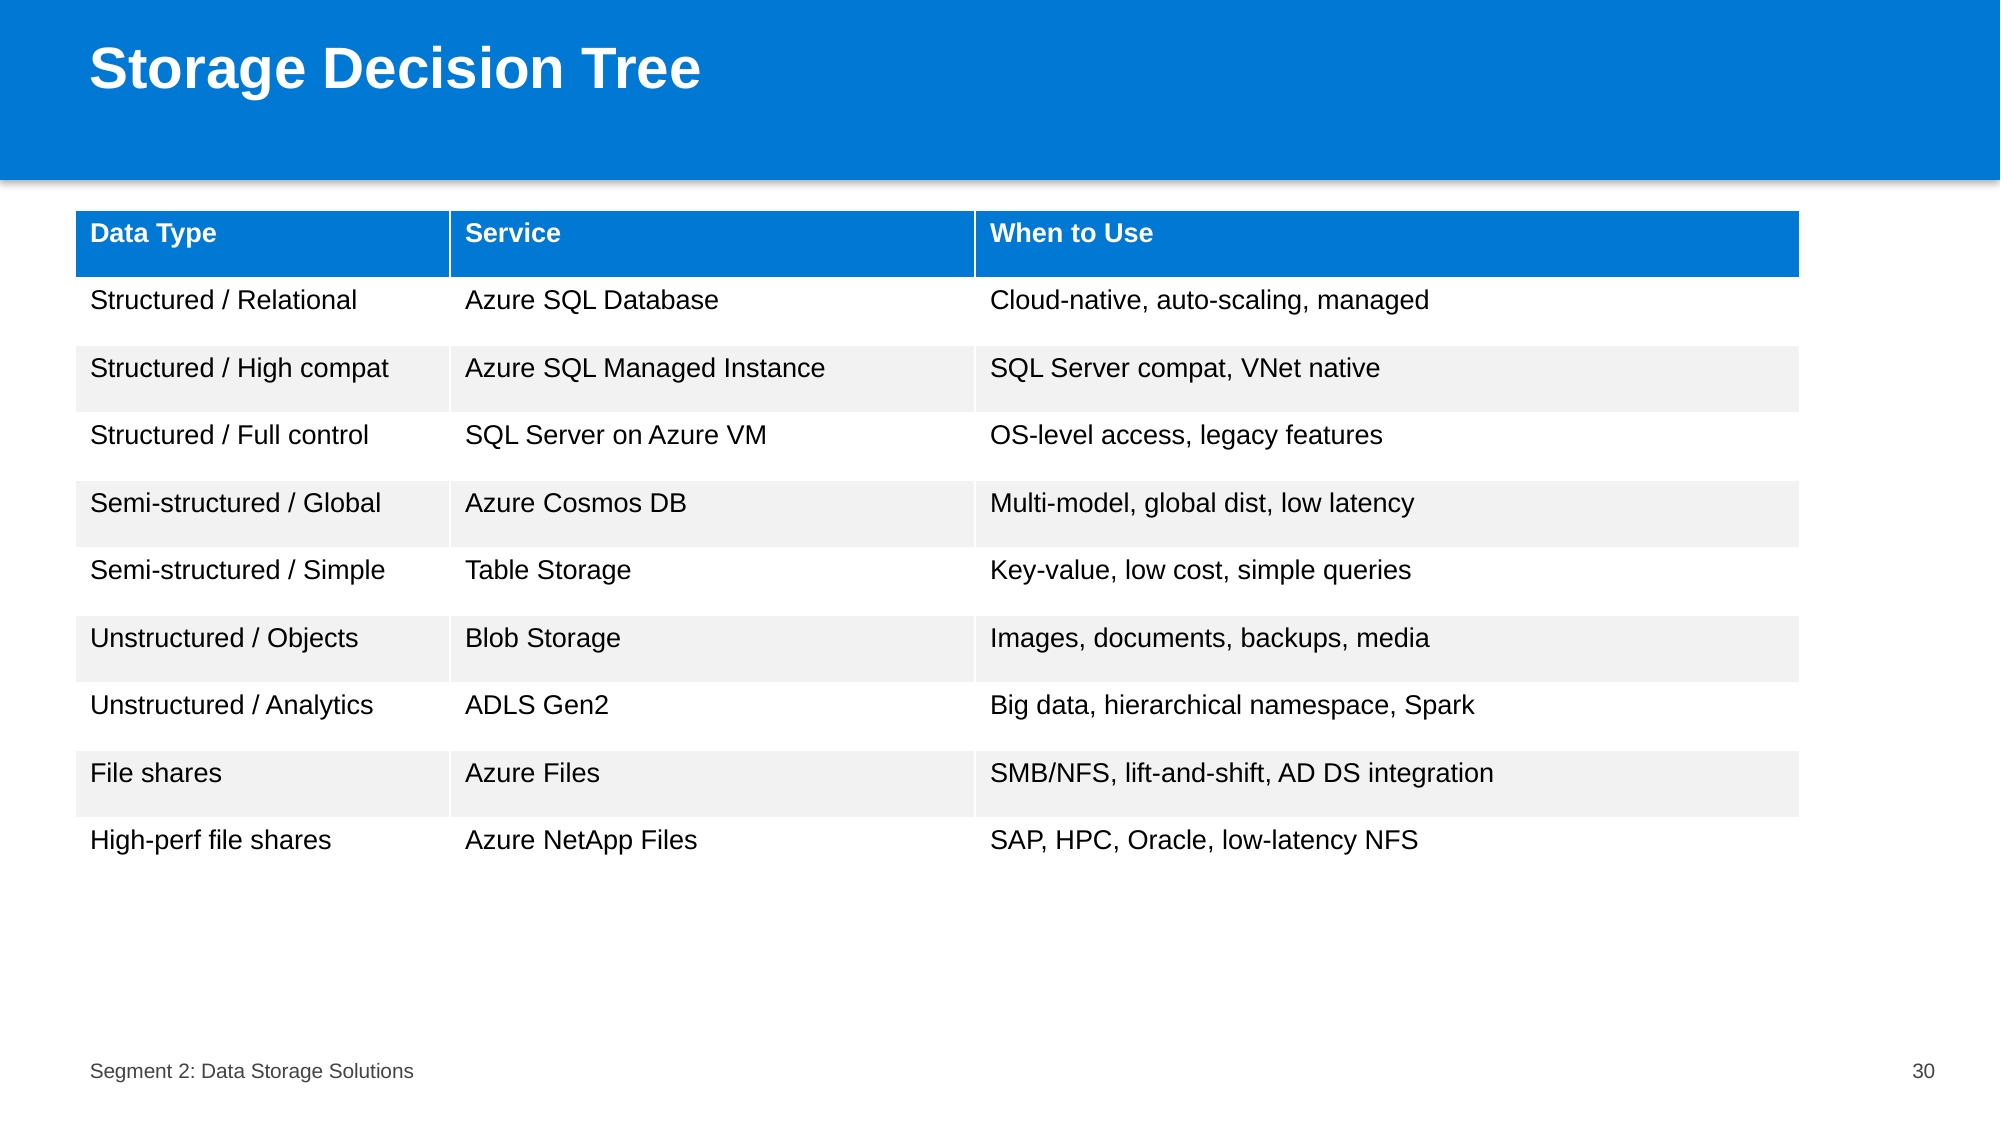

Storage Decision Tree
| Data Type | Service | When to Use |
| --- | --- | --- |
| Structured / Relational | Azure SQL Database | Cloud-native, auto-scaling, managed |
| Structured / High compat | Azure SQL Managed Instance | SQL Server compat, VNet native |
| Structured / Full control | SQL Server on Azure VM | OS-level access, legacy features |
| Semi-structured / Global | Azure Cosmos DB | Multi-model, global dist, low latency |
| Semi-structured / Simple | Table Storage | Key-value, low cost, simple queries |
| Unstructured / Objects | Blob Storage | Images, documents, backups, media |
| Unstructured / Analytics | ADLS Gen2 | Big data, hierarchical namespace, Spark |
| File shares | Azure Files | SMB/NFS, lift-and-shift, AD DS integration |
| High-perf file shares | Azure NetApp Files | SAP, HPC, Oracle, low-latency NFS |
Segment 2: Data Storage Solutions
30